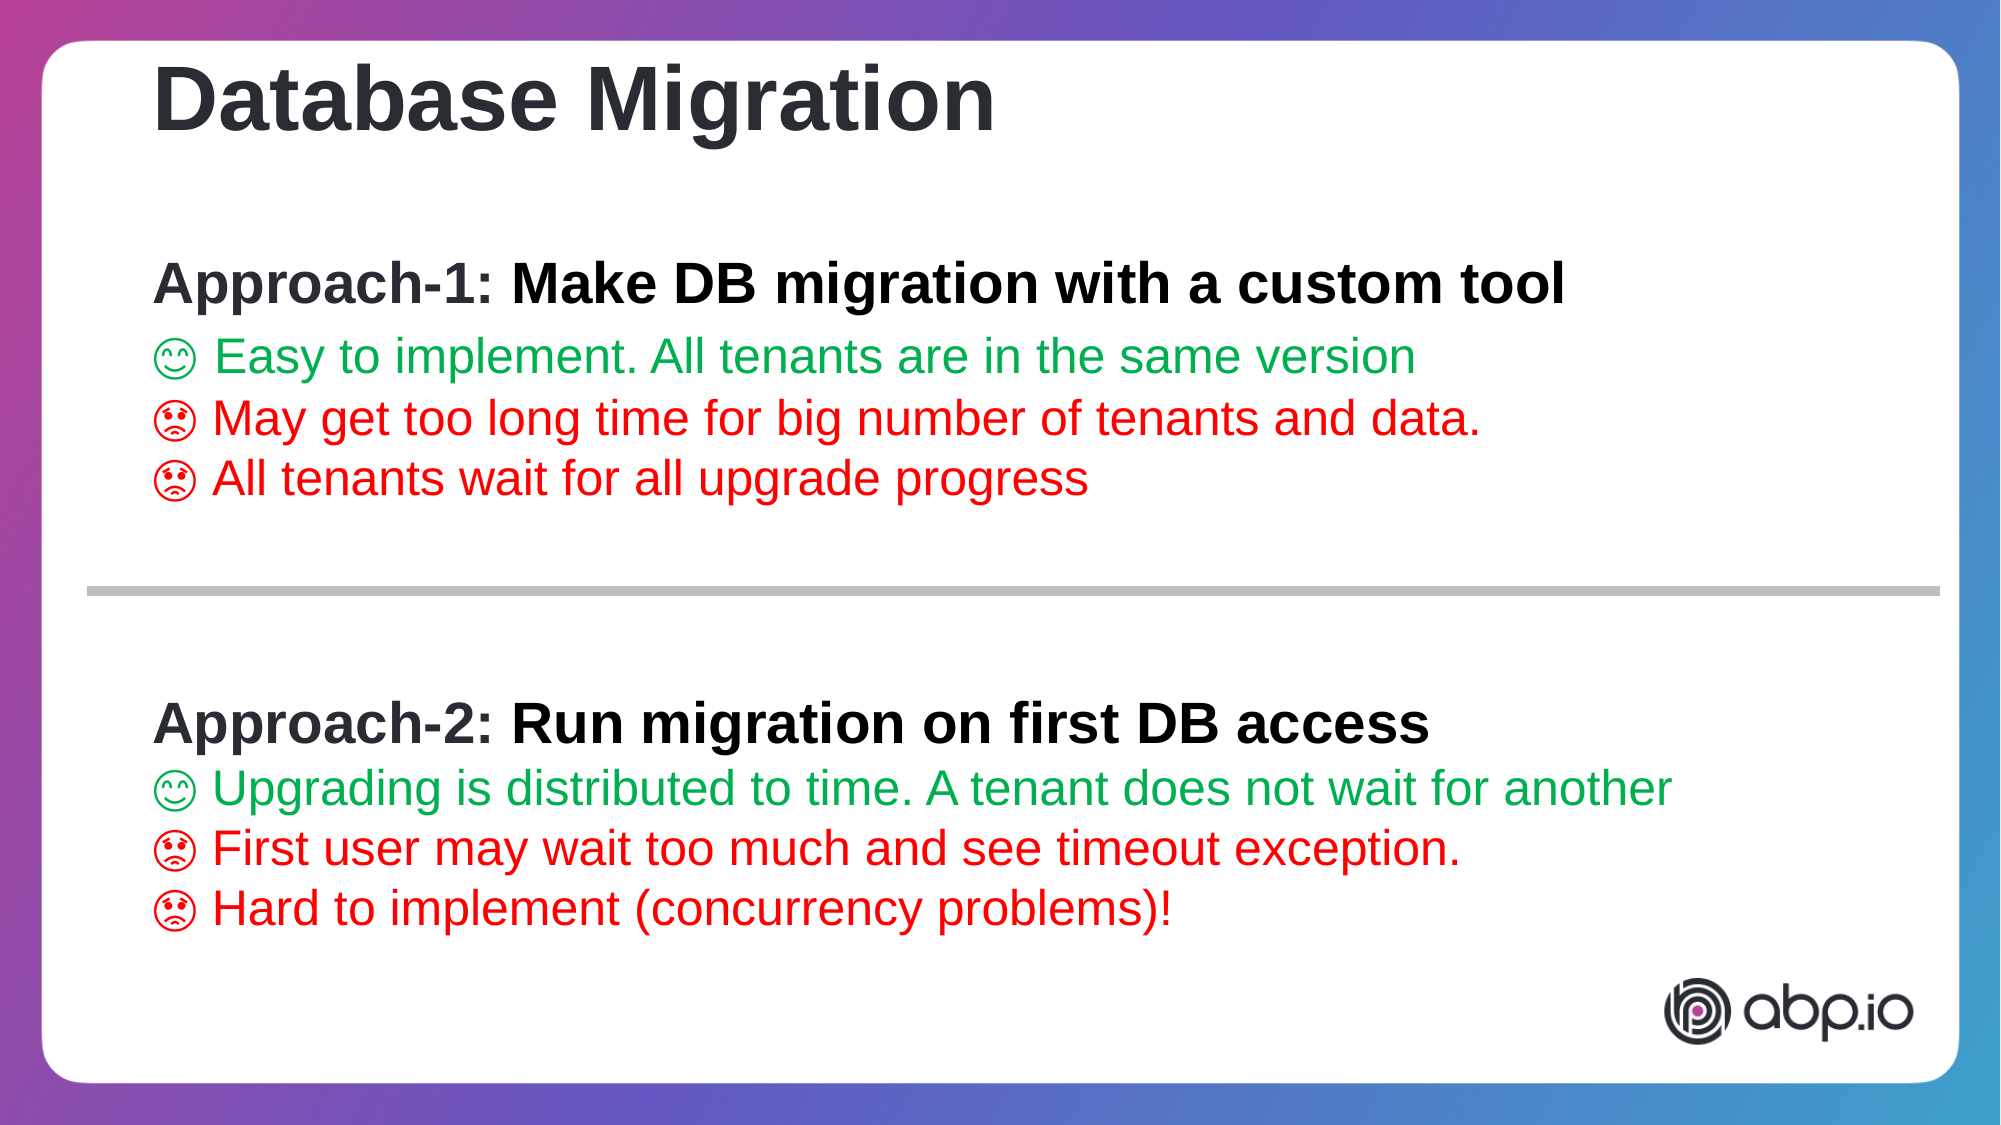

# Database Migration
Approach-1: Make DB migration with a custom tool
😊 Easy to implement. All tenants are in the same version
😡 May get too long time for big number of tenants and data.
😡 All tenants wait for all upgrade progress
Approach-2: Run migration on first DB access
😊 Upgrading is distributed to time. A tenant does not wait for another
😡 First user may wait too much and see timeout exception.
😡 Hard to implement (concurrency problems)!